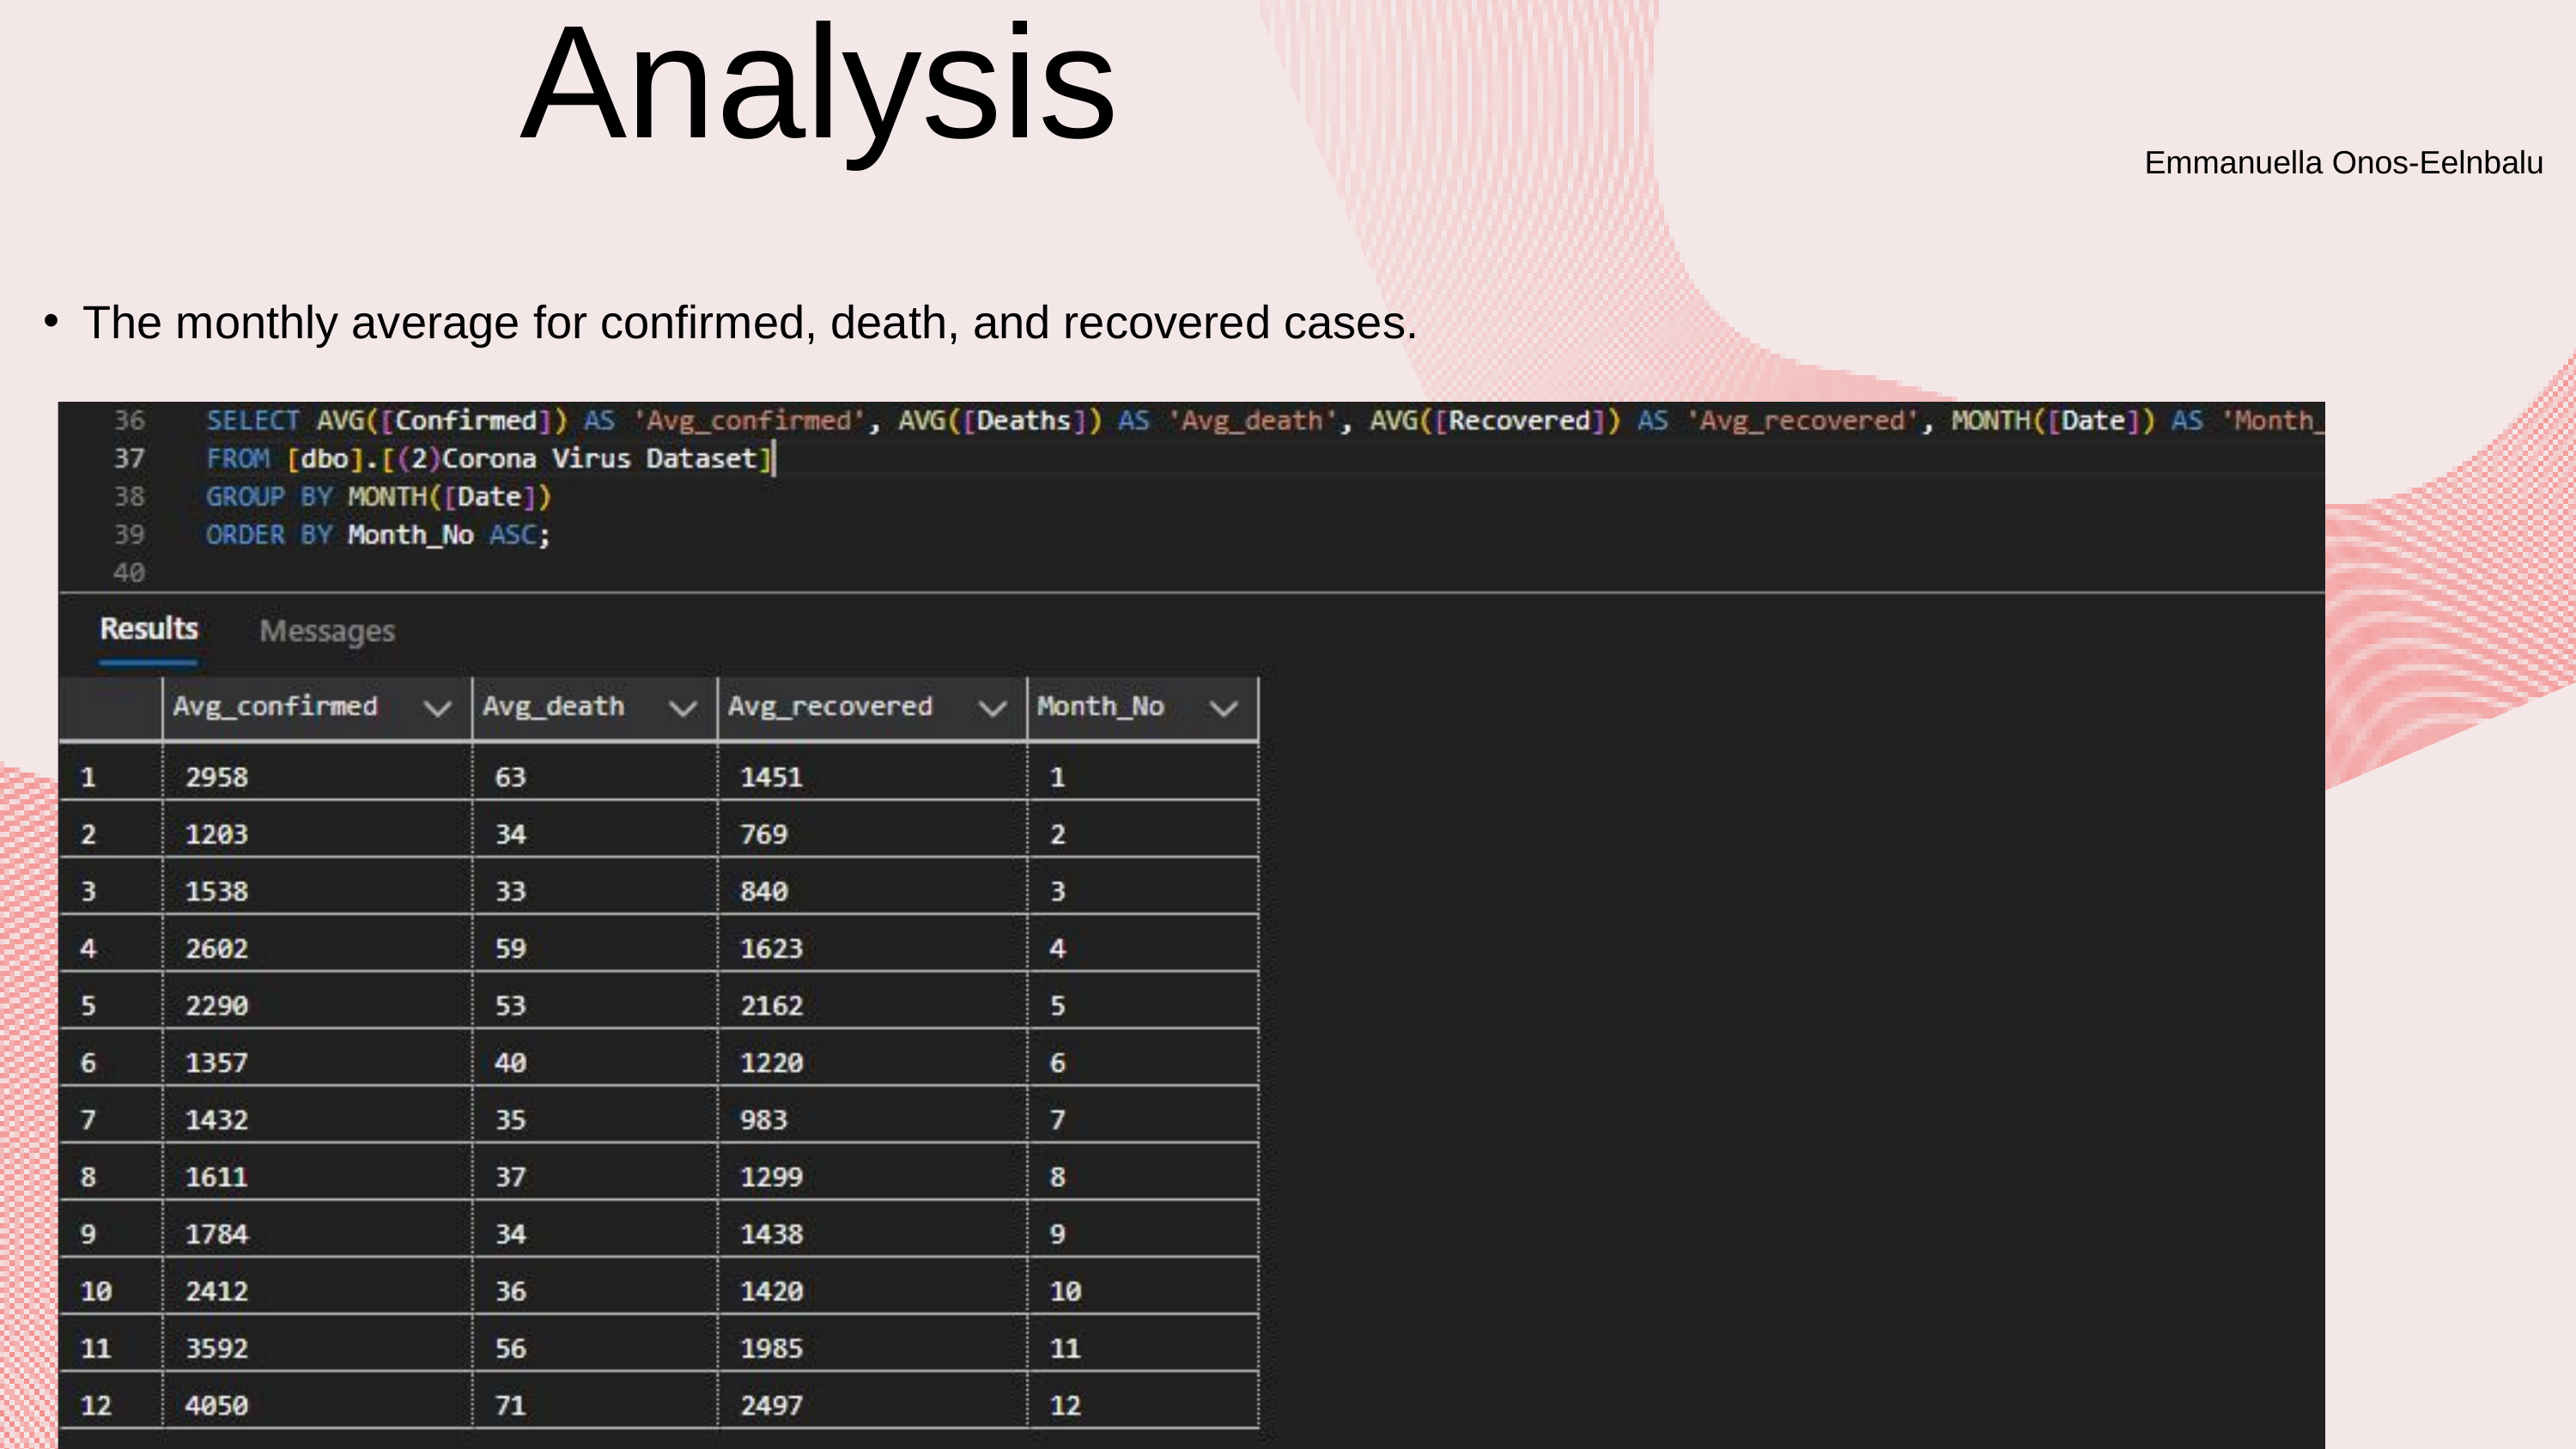

Analysis
Emmanuella Onos-Eelnbalu
The monthly average for confirmed, death, and recovered cases.